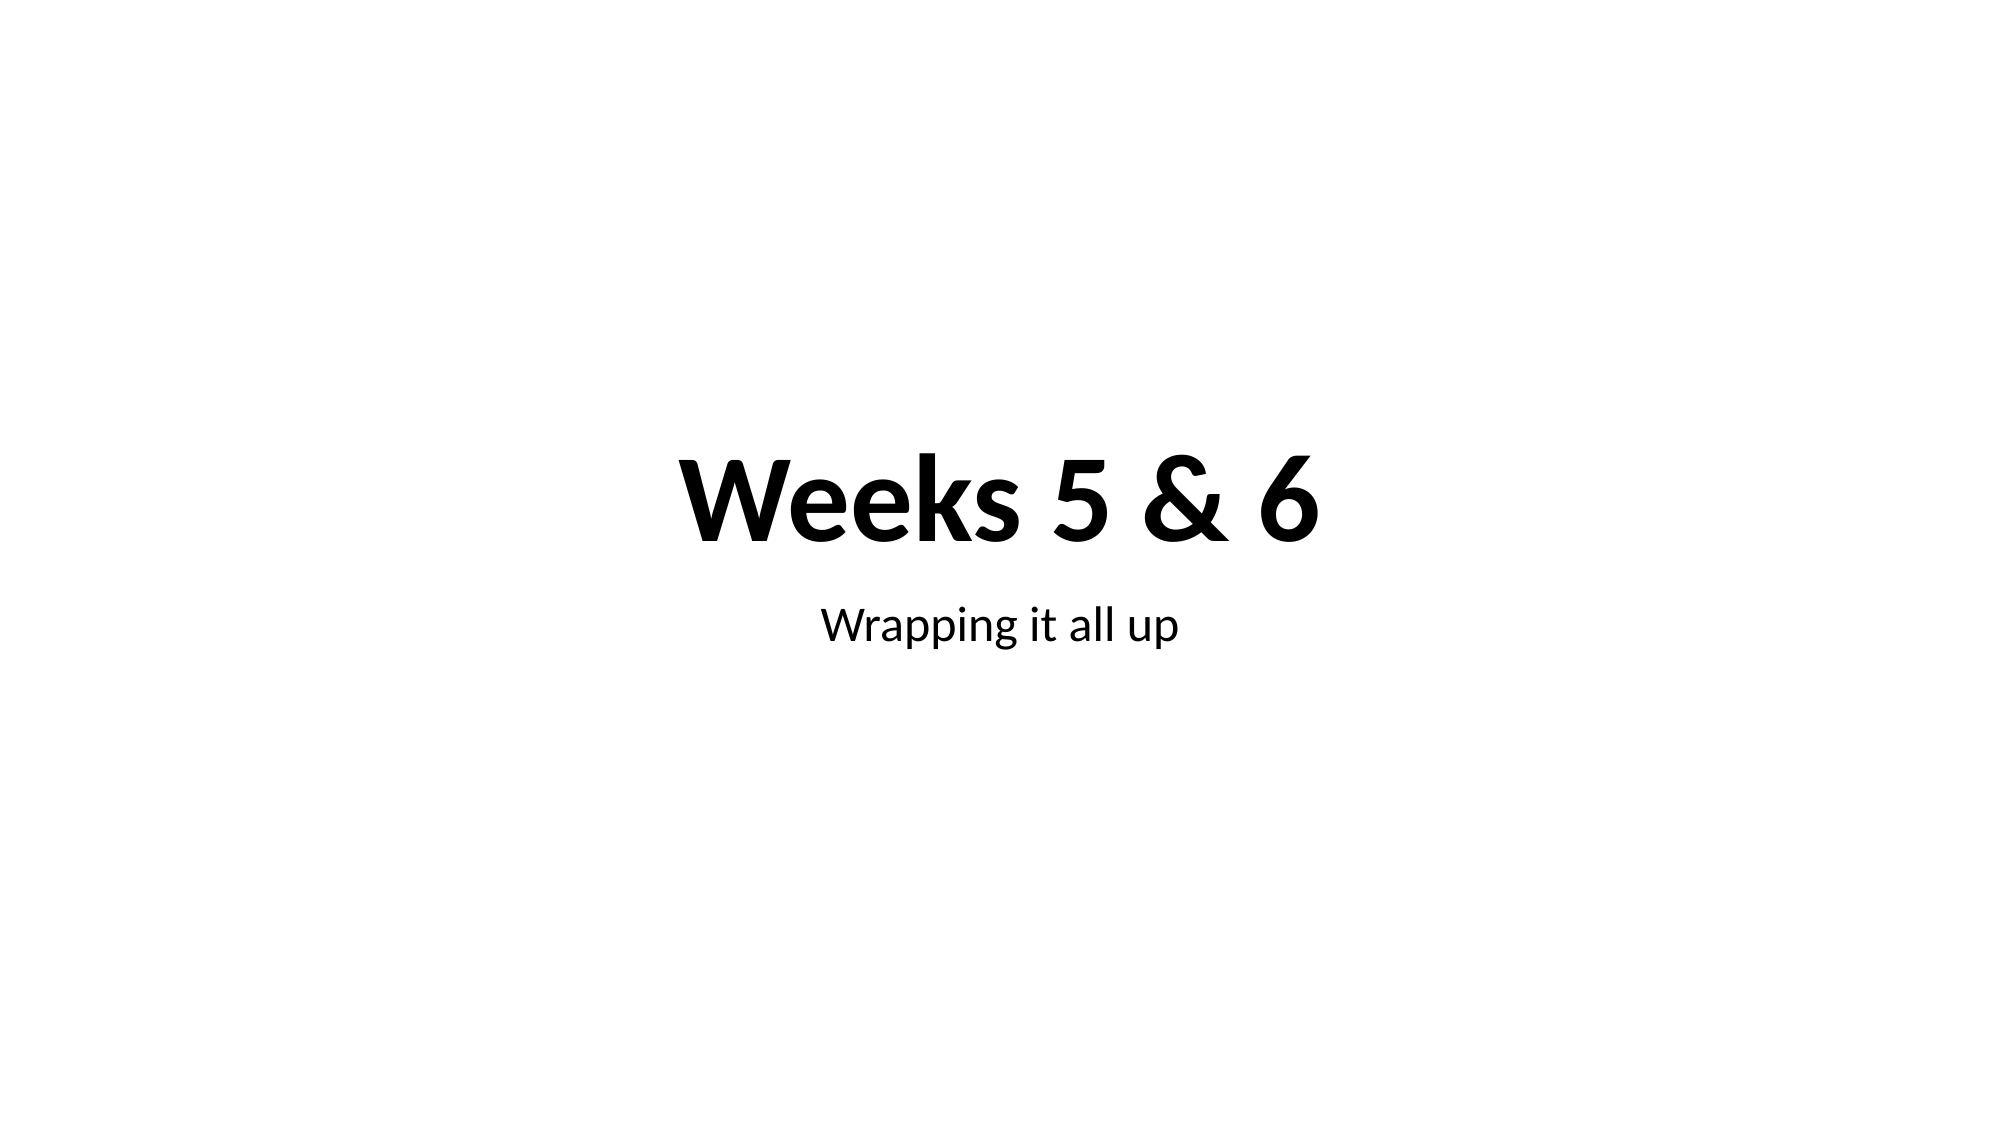

# Weeks 5 & 6
Wrapping it all up